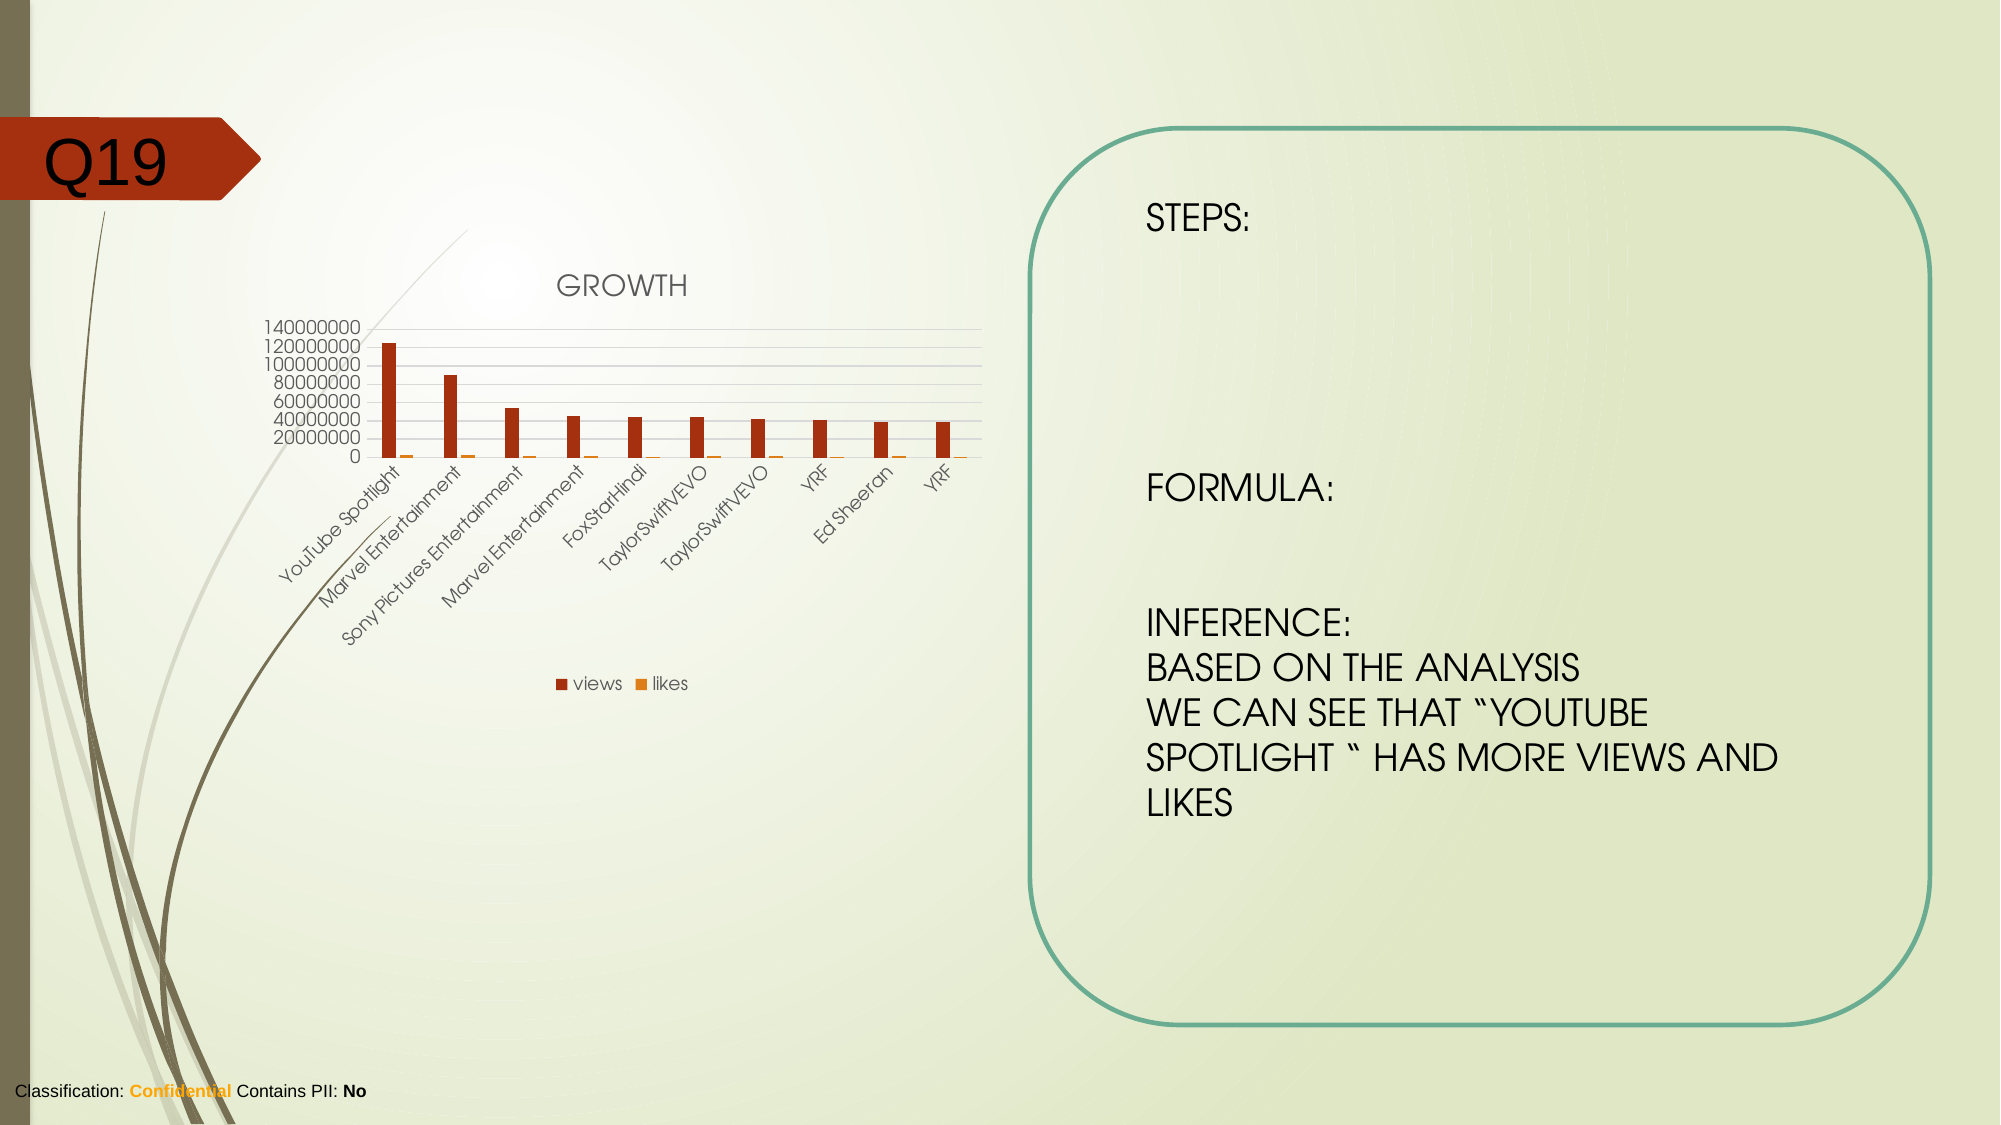

Q19

STEPS:

FORMULA:

INFERENCE:
BASED ON THE ANALYSIS
WE CAN SEE THAT “YOUTUBE SPOTLIGHT “ HAS MORE VIEWS AND LIKES

### Chart: GROWTH

| Category | views | likes |
|---|---|---|
| YouTube Spotlight | 125432237.0 | 2912710.0 |
| Marvel Entertainment | 89930713.0 | 2606663.0 |
| Sony Pictures Entertainment | 53822757.0 | 1250535.0 |
| Marvel Entertainment | 45064699.0 | 1494997.0 |
| FoxStarHindi | 44171797.0 | 780895.0 |
| TaylorSwiftVEVO | 43738208.0 | 1658756.0 |
| TaylorSwiftVEVO | 42019590.0 | 1804377.0 |
| YRF | 40953758.0 | 679940.0 |
| Ed Sheeran | 39082222.0 | 1721384.0 |
| YRF | 38664360.0 | 865914.0 |